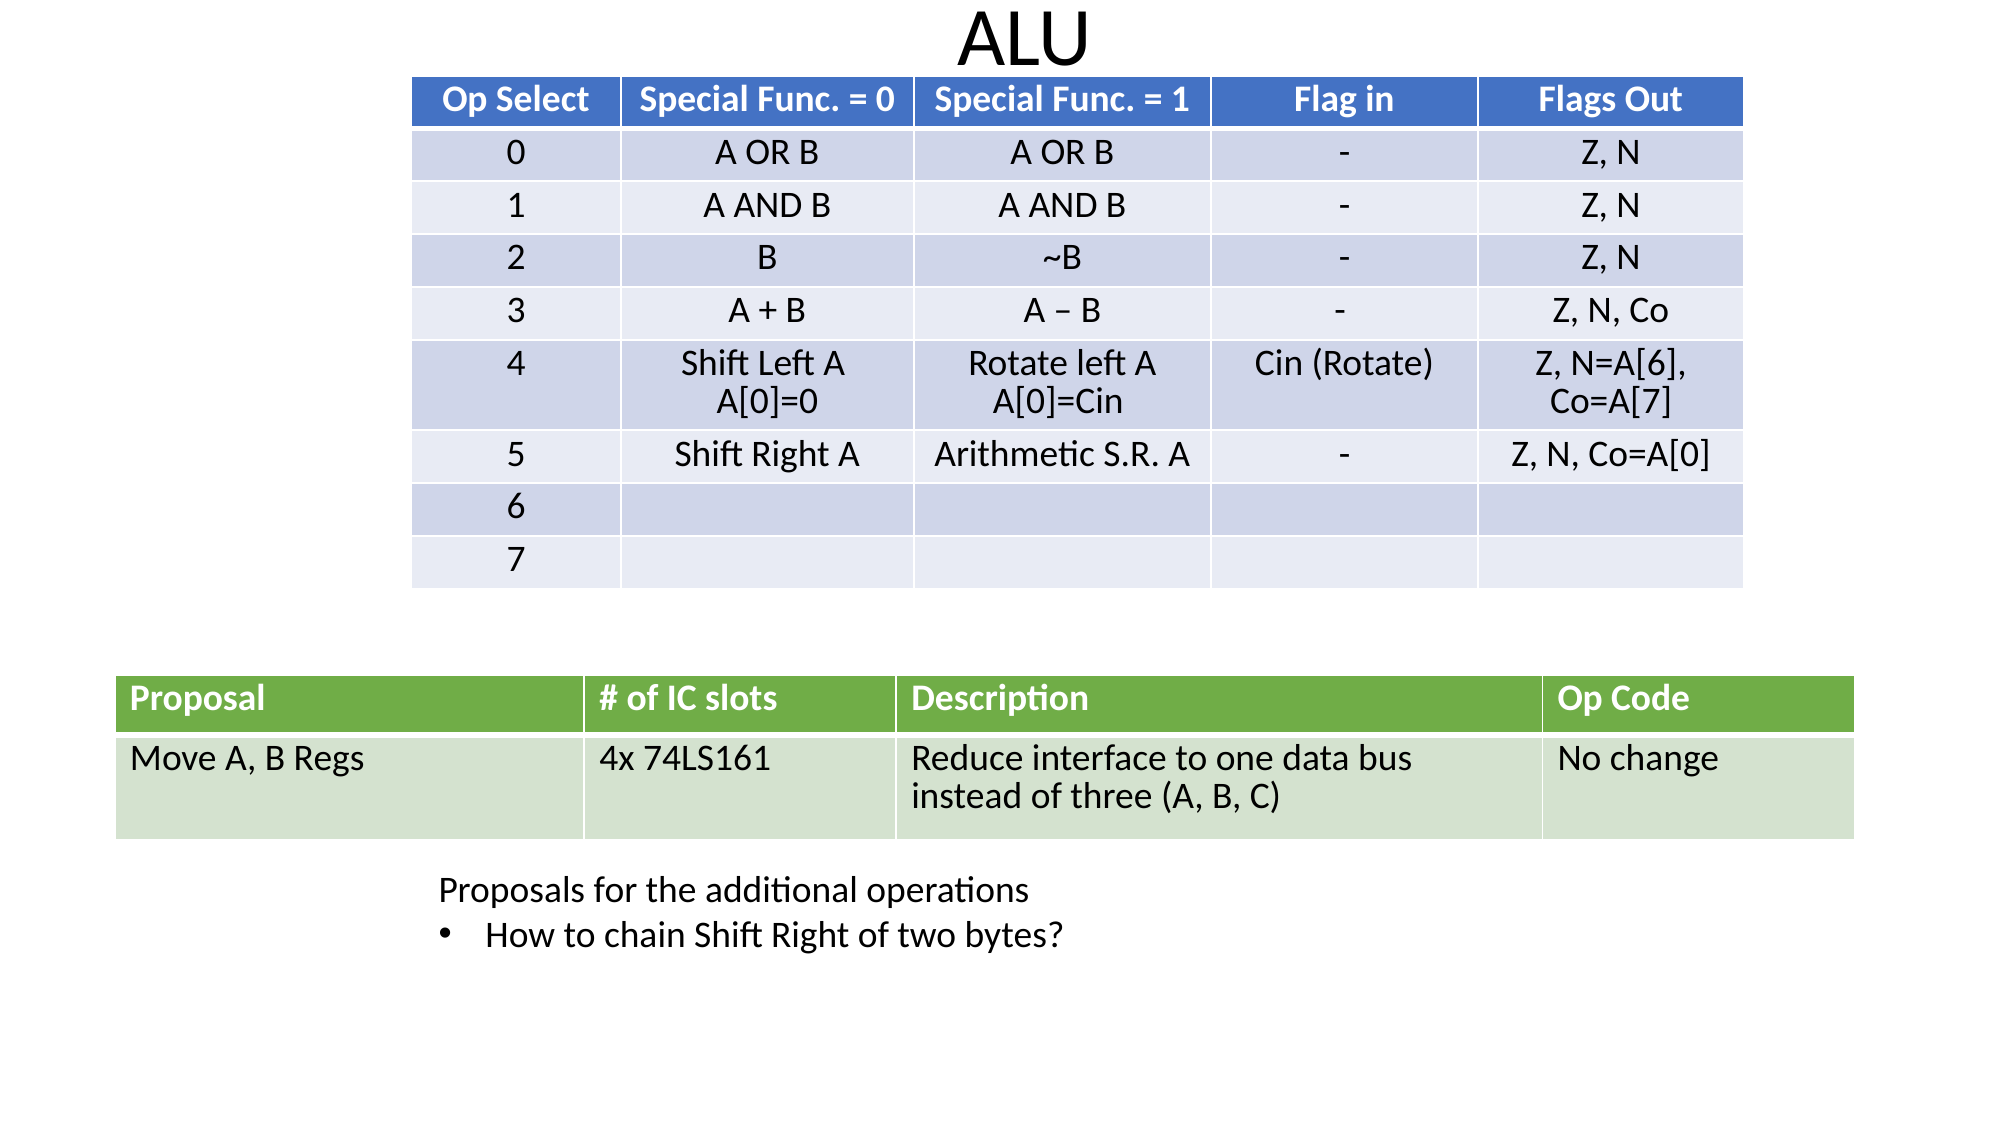

# ALU
| Op Select | Special Func. = 0 | Special Func. = 1 | Flag in | Flags Out |
| --- | --- | --- | --- | --- |
| 0 | A OR B | A OR B | - | Z, N |
| 1 | A AND B | A AND B | - | Z, N |
| 2 | B | ~B | - | Z, N |
| 3 | A + B | A – B | - | Z, N, Co |
| 4 | Shift Left A A[0]=0 | Rotate left A A[0]=Cin | Cin (Rotate) | Z, N=A[6], Co=A[7] |
| 5 | Shift Right A | Arithmetic S.R. A | - | Z, N, Co=A[0] |
| 6 |  |  |  |  |
| 7 |  |  |  |  |
| Proposal | # of IC slots | Description | Op Code |
| --- | --- | --- | --- |
| Move A, B Regs | 4x 74LS161 | Reduce interface to one data bus instead of three (A, B, C) | No change |
Proposals for the additional operations
How to chain Shift Right of two bytes?